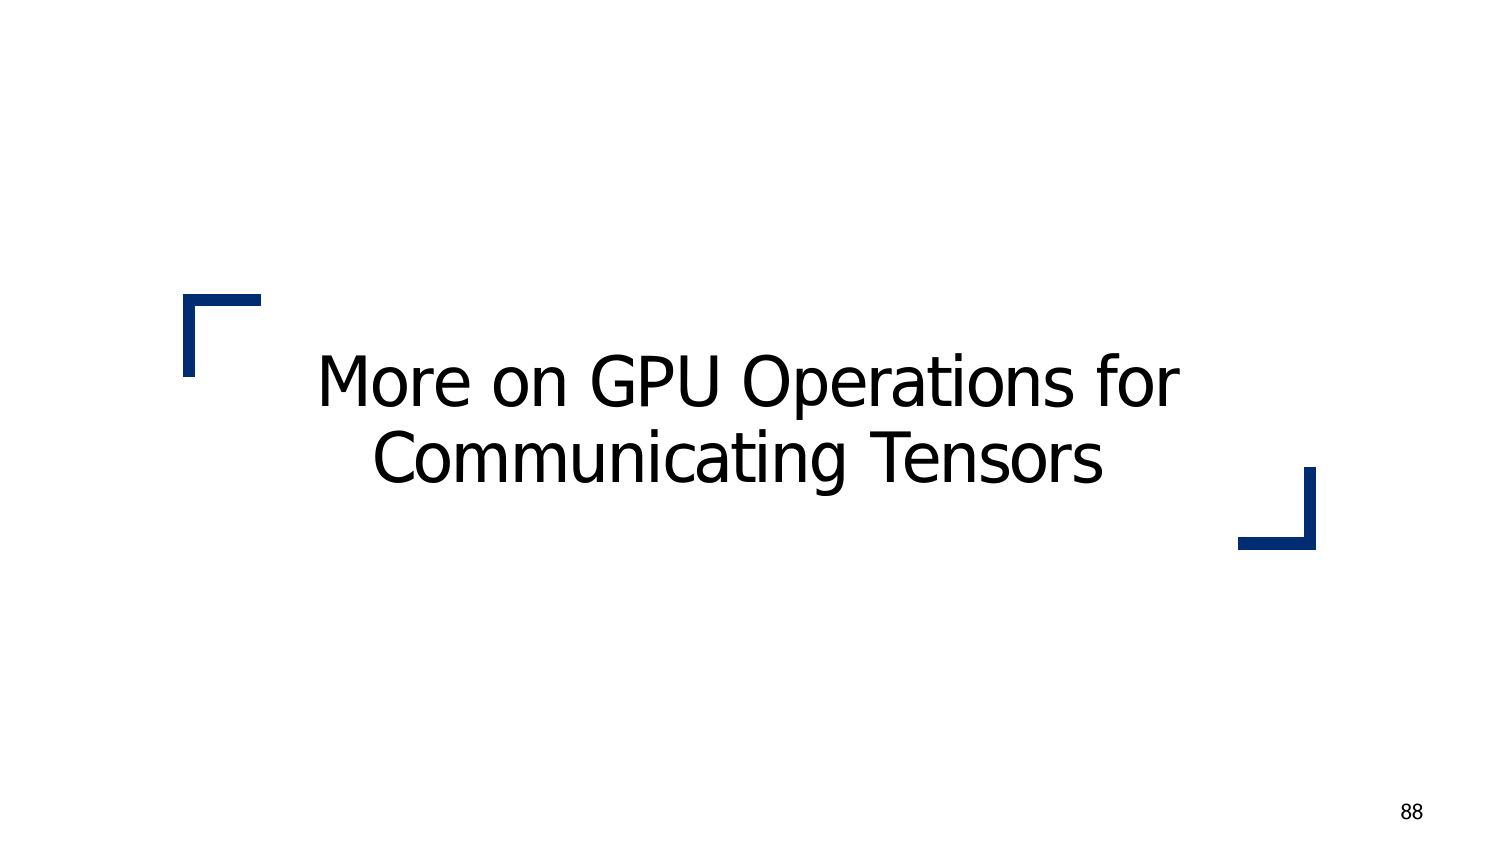

More on GPU Operations for Communicating Tensors